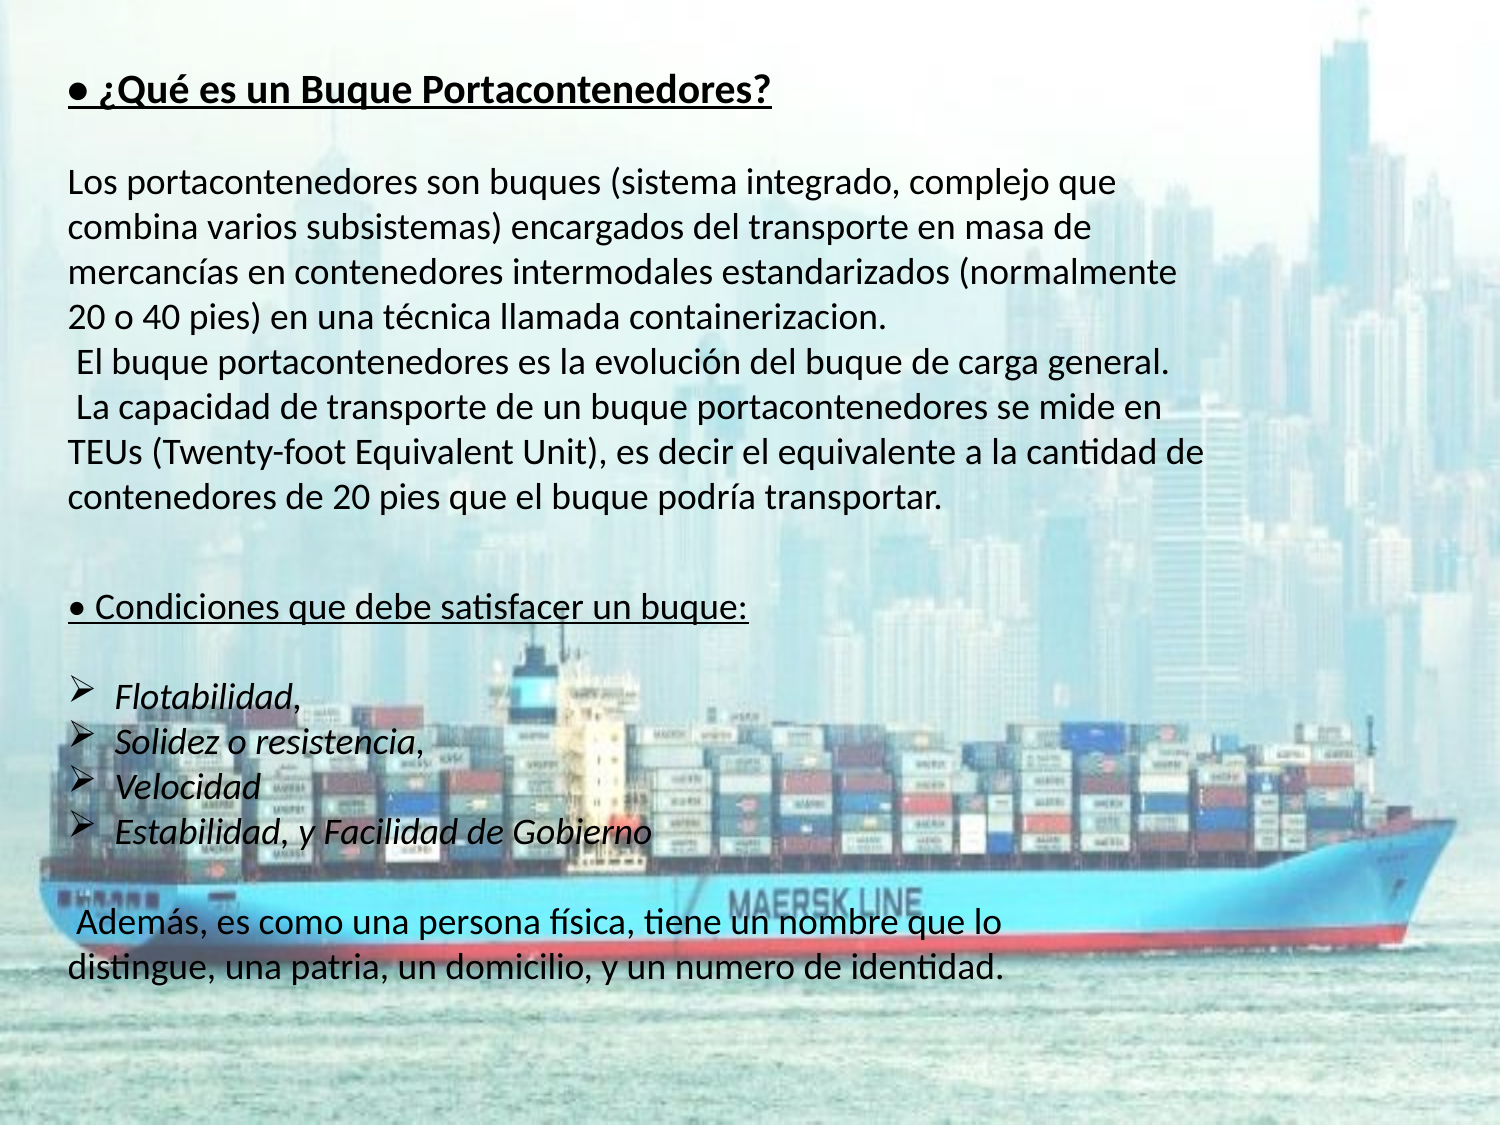

• ¿Qué es un Buque Portacontenedores?

Los portacontenedores son buques (sistema integrado, complejo que combina varios subsistemas) encargados del transporte en masa de mercancías en contenedores intermodales estandarizados (normalmente 20 o 40 pies) en una técnica llamada containerizacion.
 El buque portacontenedores es la evolución del buque de carga general.
 La capacidad de transporte de un buque portacontenedores se mide en TEUs (Twenty-foot Equivalent Unit), es decir el equivalente a la cantidad de contenedores de 20 pies que el buque podría transportar.
• Condiciones que debe satisfacer un buque:

Flotabilidad,
Solidez o resistencia,
Velocidad
Estabilidad, y Facilidad de Gobierno

 Además, es como una persona física, tiene un nombre que lo distingue, una patria, un domicilio, y un numero de identidad.